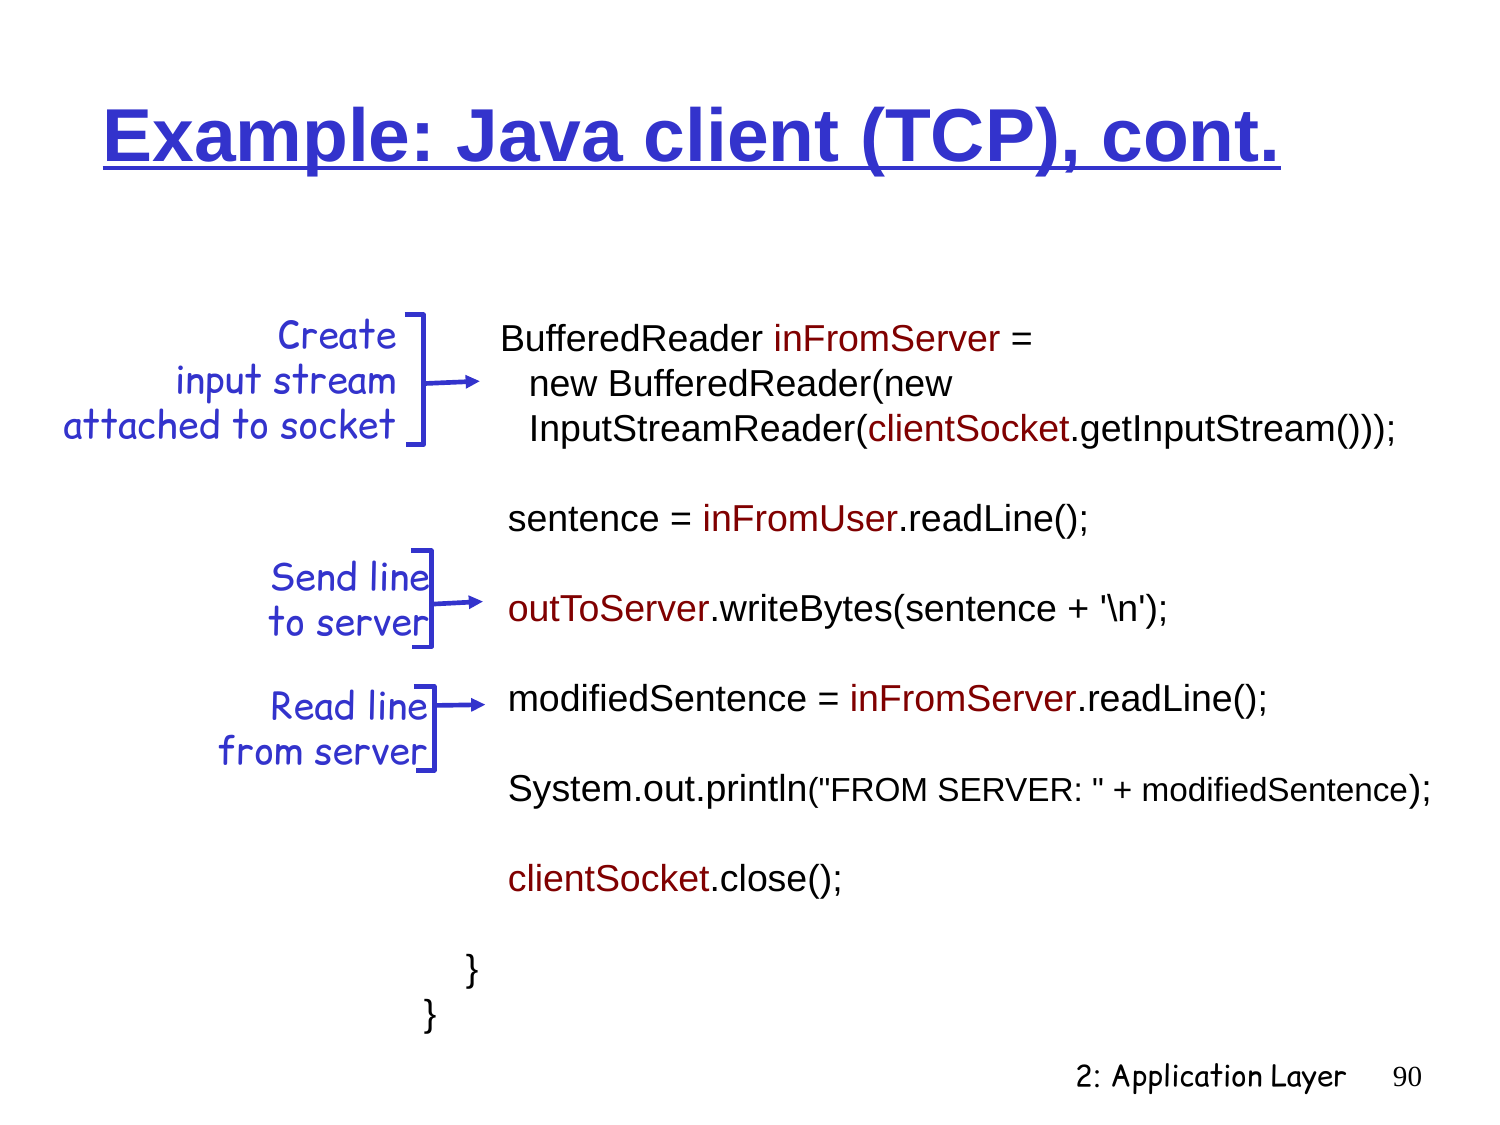

# Example: Java client (TCP), cont.
Create
input stream
attached to socket
        BufferedReader inFromServer =
          new BufferedReader(new
          InputStreamReader(clientSocket.getInputStream()));

        sentence = inFromUser.readLine();

        outToServer.writeBytes(sentence + '\n');

        modifiedSentence = inFromServer.readLine();

        System.out.println("FROM SERVER: " + modifiedSentence);

        clientSocket.close();

    }
}

Send line
to server

Read line
from server

2: Application Layer
90